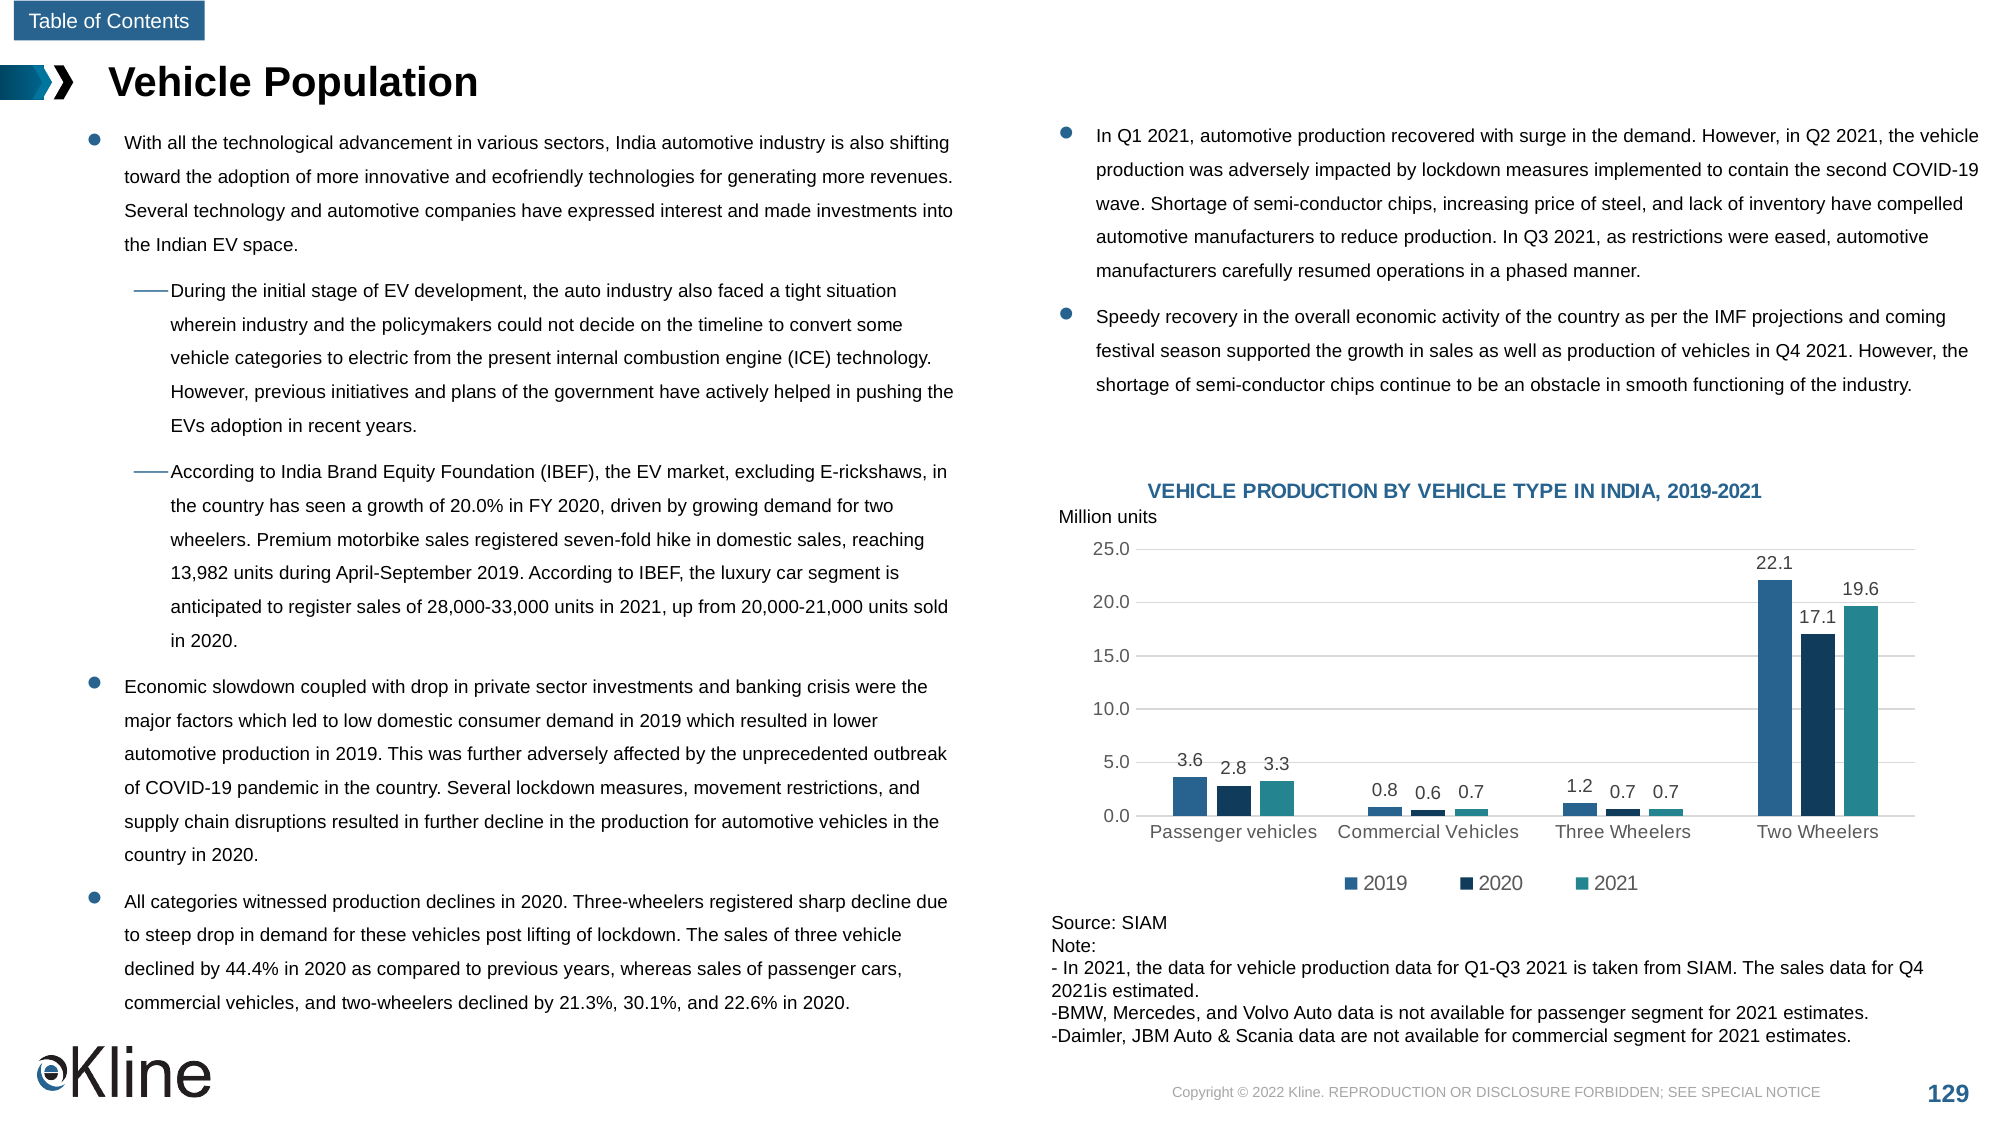

# Vehicle Population
In Q1 2021, automotive production recovered with surge in the demand. However, in Q2 2021, the vehicle production was adversely impacted by lockdown measures implemented to contain the second COVID-19 wave. Shortage of semi-conductor chips, increasing price of steel, and lack of inventory have compelled automotive manufacturers to reduce production. In Q3 2021, as restrictions were eased, automotive manufacturers carefully resumed operations in a phased manner.
Speedy recovery in the overall economic activity of the country as per the IMF projections and coming festival season supported the growth in sales as well as production of vehicles in Q4 2021. However, the shortage of semi-conductor chips continue to be an obstacle in smooth functioning of the industry.
With all the technological advancement in various sectors, India automotive industry is also shifting toward the adoption of more innovative and ecofriendly technologies for generating more revenues. Several technology and automotive companies have expressed interest and made investments into the Indian EV space.
During the initial stage of EV development, the auto industry also faced a tight situation wherein industry and the policymakers could not decide on the timeline to convert some vehicle categories to electric from the present internal combustion engine (ICE) technology. However, previous initiatives and plans of the government have actively helped in pushing the EVs adoption in recent years.
According to India Brand Equity Foundation (IBEF), the EV market, excluding E-rickshaws, in the country has seen a growth of 20.0% in FY 2020, driven by growing demand for two wheelers. Premium motorbike sales registered seven-fold hike in domestic sales, reaching 13,982 units during April-September 2019. According to IBEF, the luxury car segment is anticipated to register sales of 28,000-33,000 units in 2021, up from 20,000-21,000 units sold in 2020.
Economic slowdown coupled with drop in private sector investments and banking crisis were the major factors which led to low domestic consumer demand in 2019 which resulted in lower automotive production in 2019. This was further adversely affected by the unprecedented outbreak of COVID-19 pandemic in the country. Several lockdown measures, movement restrictions, and supply chain disruptions resulted in further decline in the production for automotive vehicles in the country in 2020.
All categories witnessed production declines in 2020. Three-wheelers registered sharp decline due to steep drop in demand for these vehicles post lifting of lockdown. The sales of three vehicle declined by 44.4% in 2020 as compared to previous years, whereas sales of passenger cars, commercial vehicles, and two-wheelers declined by 21.3%, 30.1%, and 22.6% in 2020.

### Chart: VEHICLE PRODUCTION BY VEHICLE TYPE IN INDIA, 2019-2021

| Category | 2019 | 2020 | 2021 |
|---|---|---|---|
| Passenger vehicles | 3.6056880722890843 | 2.8364657313336927 | 3.277570813786117 |
| Commercial Vehicles | 0.8443414158425219 | 0.5903787522904435 | 0.6688876559845555 |
| Three Wheelers | 1.1792105847278456 | 0.6555785461871622 | 0.6541514253322913 |
| Two Wheelers | 22.093479157931977 | 17.098978493296624 | 19.640395339296944 |
Million units
Source: SIAM
Note:
- In 2021, the data for vehicle production data for Q1-Q3 2021 is taken from SIAM. The sales data for Q4 2021is estimated.
-BMW, Mercedes, and Volvo Auto data is not available for passenger segment for 2021 estimates.
-Daimler, JBM Auto & Scania data are not available for commercial segment for 2021 estimates.